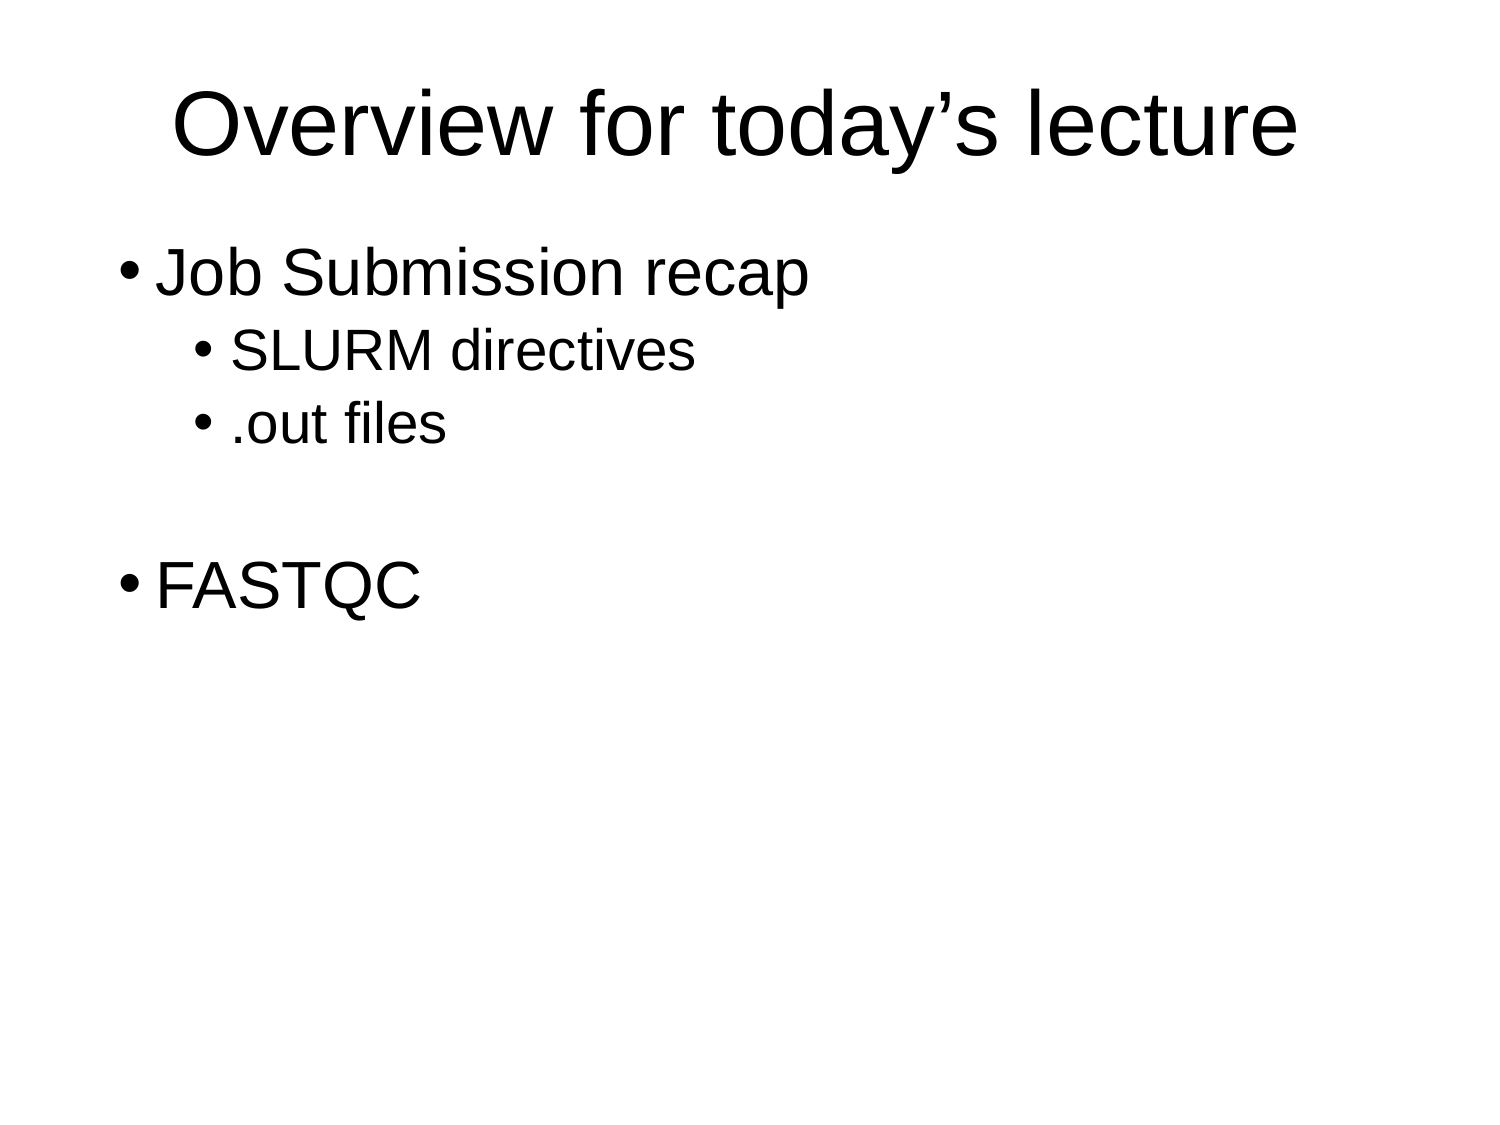

# Overview for today’s lecture
Job Submission recap
SLURM directives
.out files

FASTQC